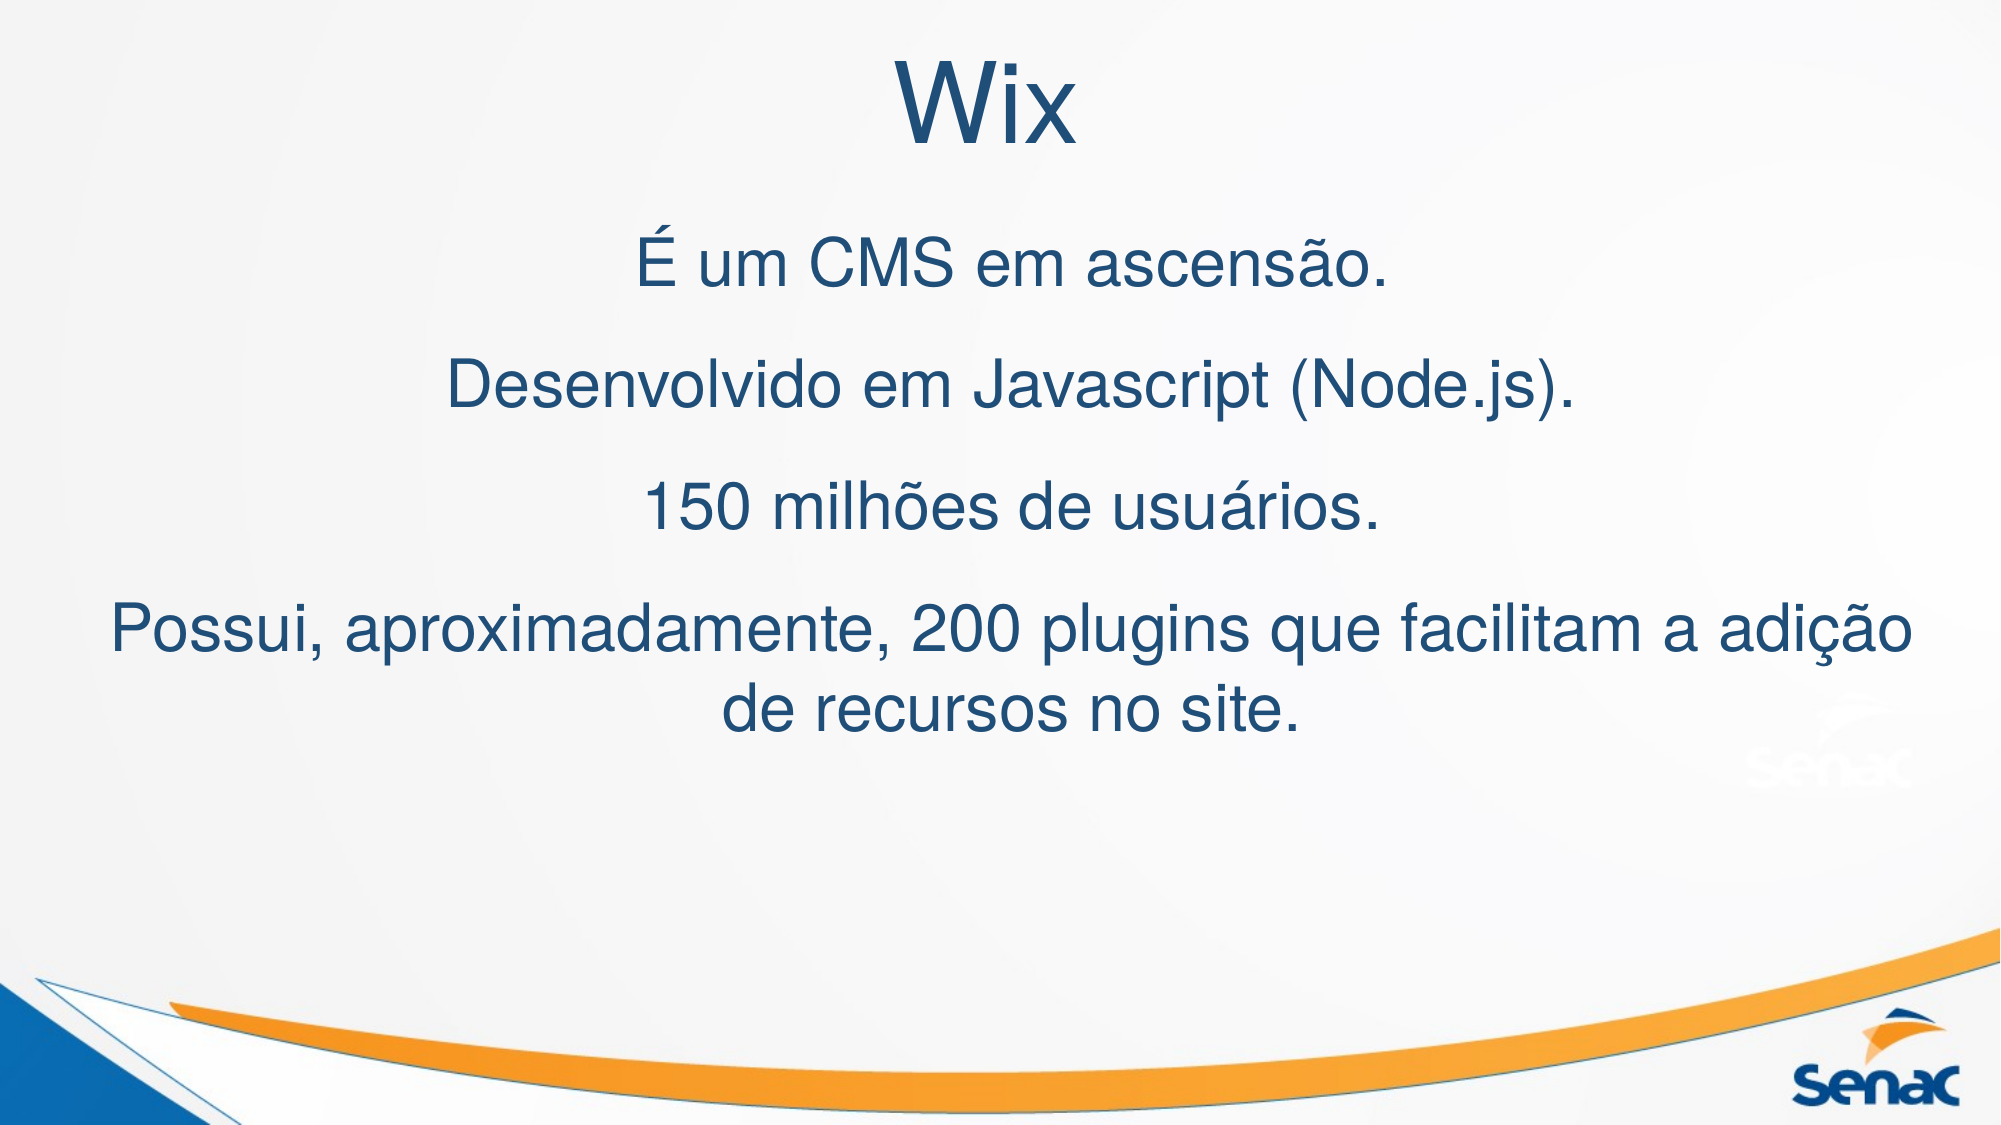

# Wix
É um CMS em ascensão.
Desenvolvido em Javascript (Node.js).
150 milhões de usuários.
Possui, aproximadamente, 200 plugins que facilitam a adição de recursos no site.